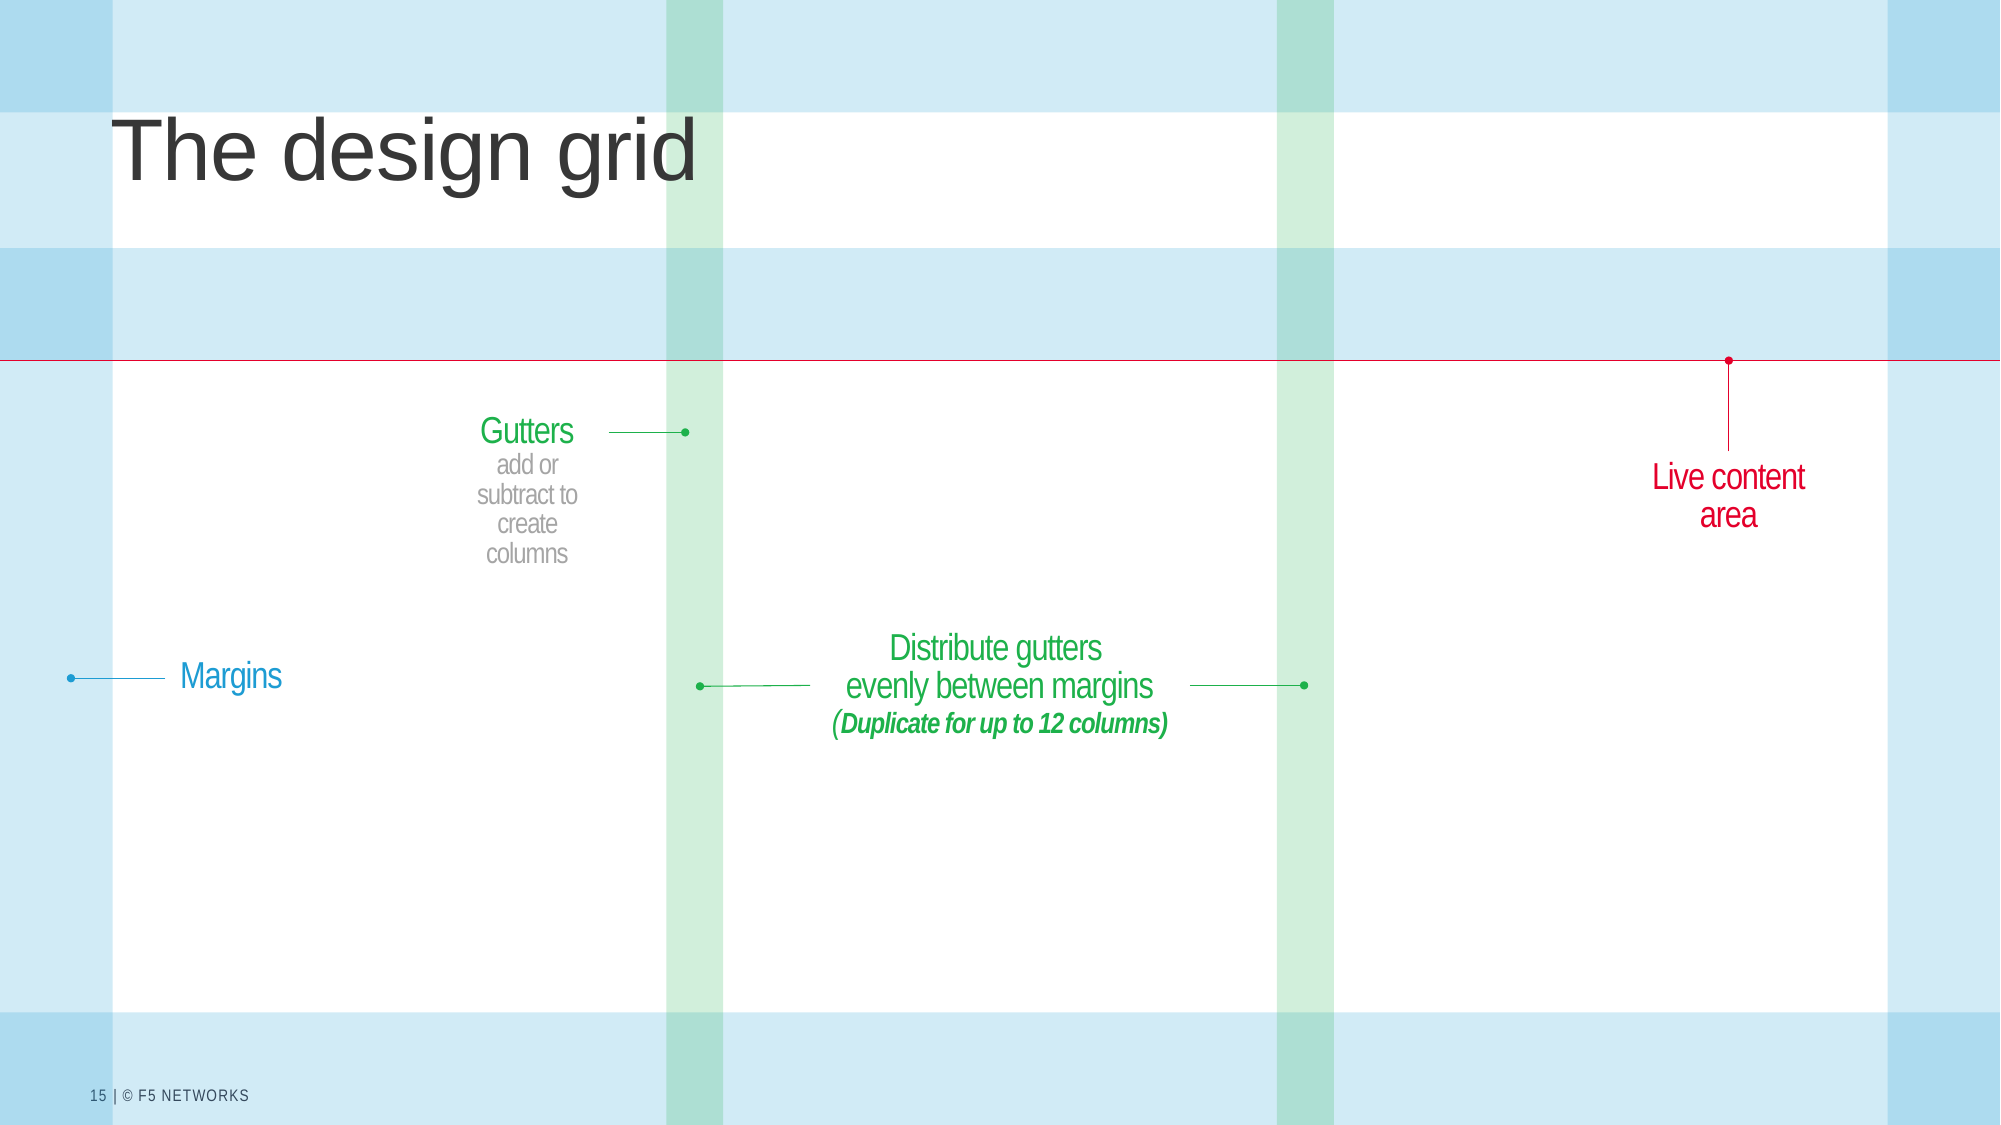

# The design grid

Gutters
add or subtract to create columns
Live content
area

Distribute gutters
evenly between margins
(Duplicate for up to 12 columns)
Margins